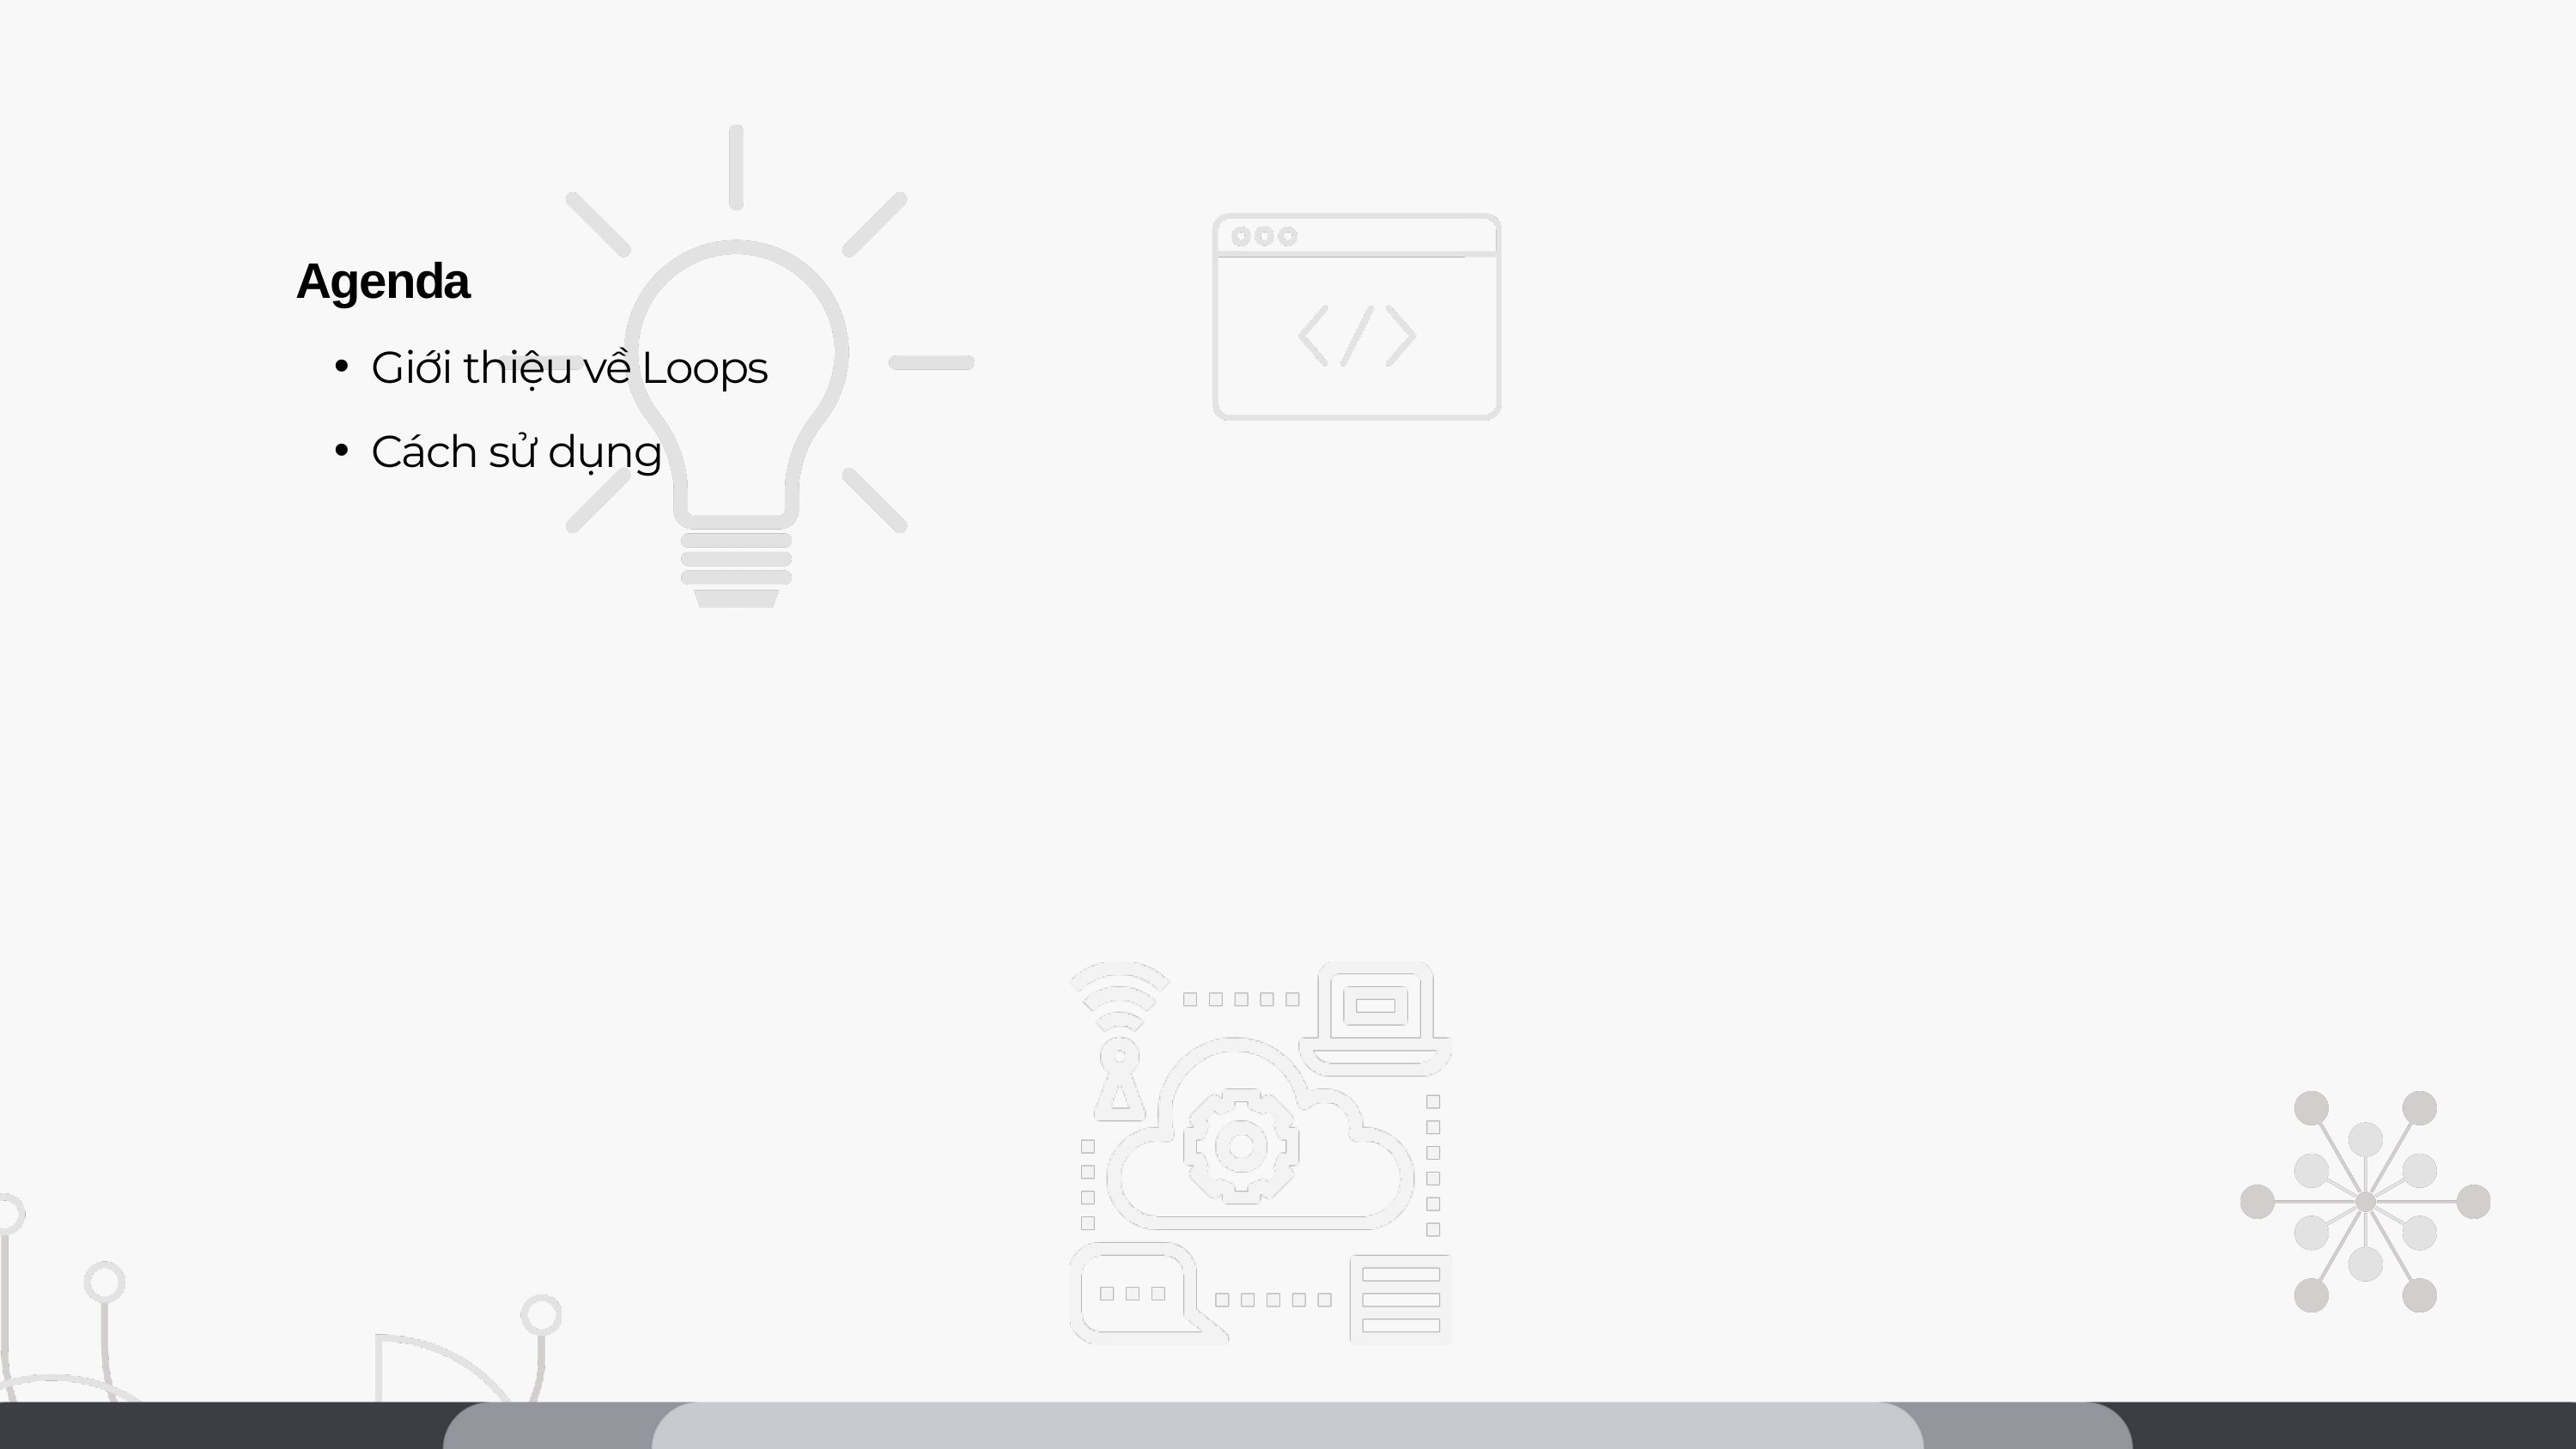

Agenda
Giới thiệu về Loops
Cách sử dụng